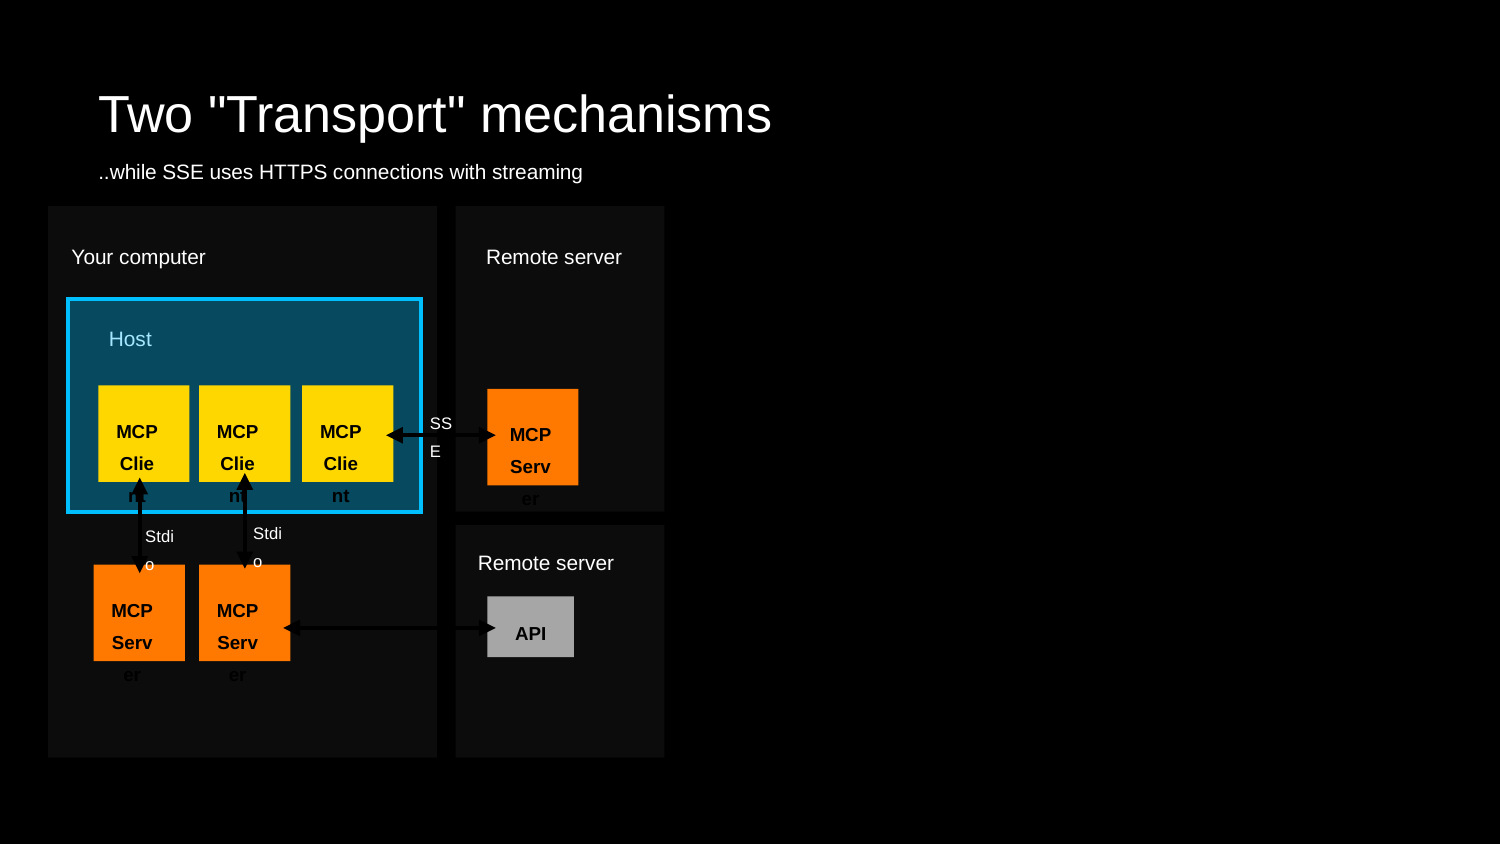

Two "Transport" mechanisms
..while SSE uses HTTPS connections with streaming

Your computer
Remote server

Host

SSE
MCP
Client
MCP
Client
MCP
Client
MCP
Server

Stdio
Stdio

Remote server

MCP
Server
MCP
Server

API